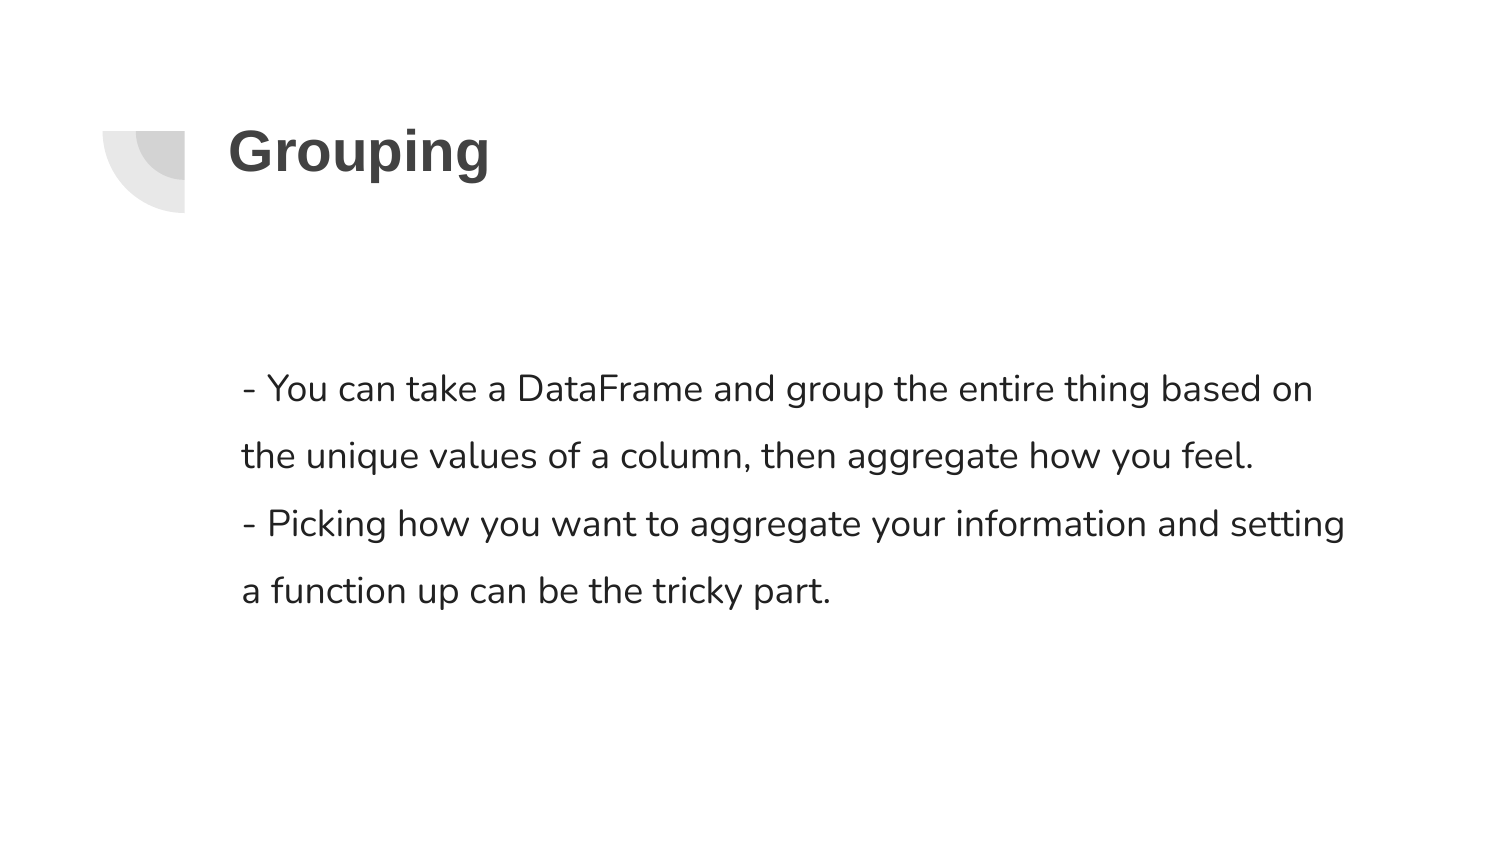

# Grouping
- You can take a DataFrame and group the entire thing based on the unique values of a column, then aggregate how you feel.
- Picking how you want to aggregate your information and setting a function up can be the tricky part.